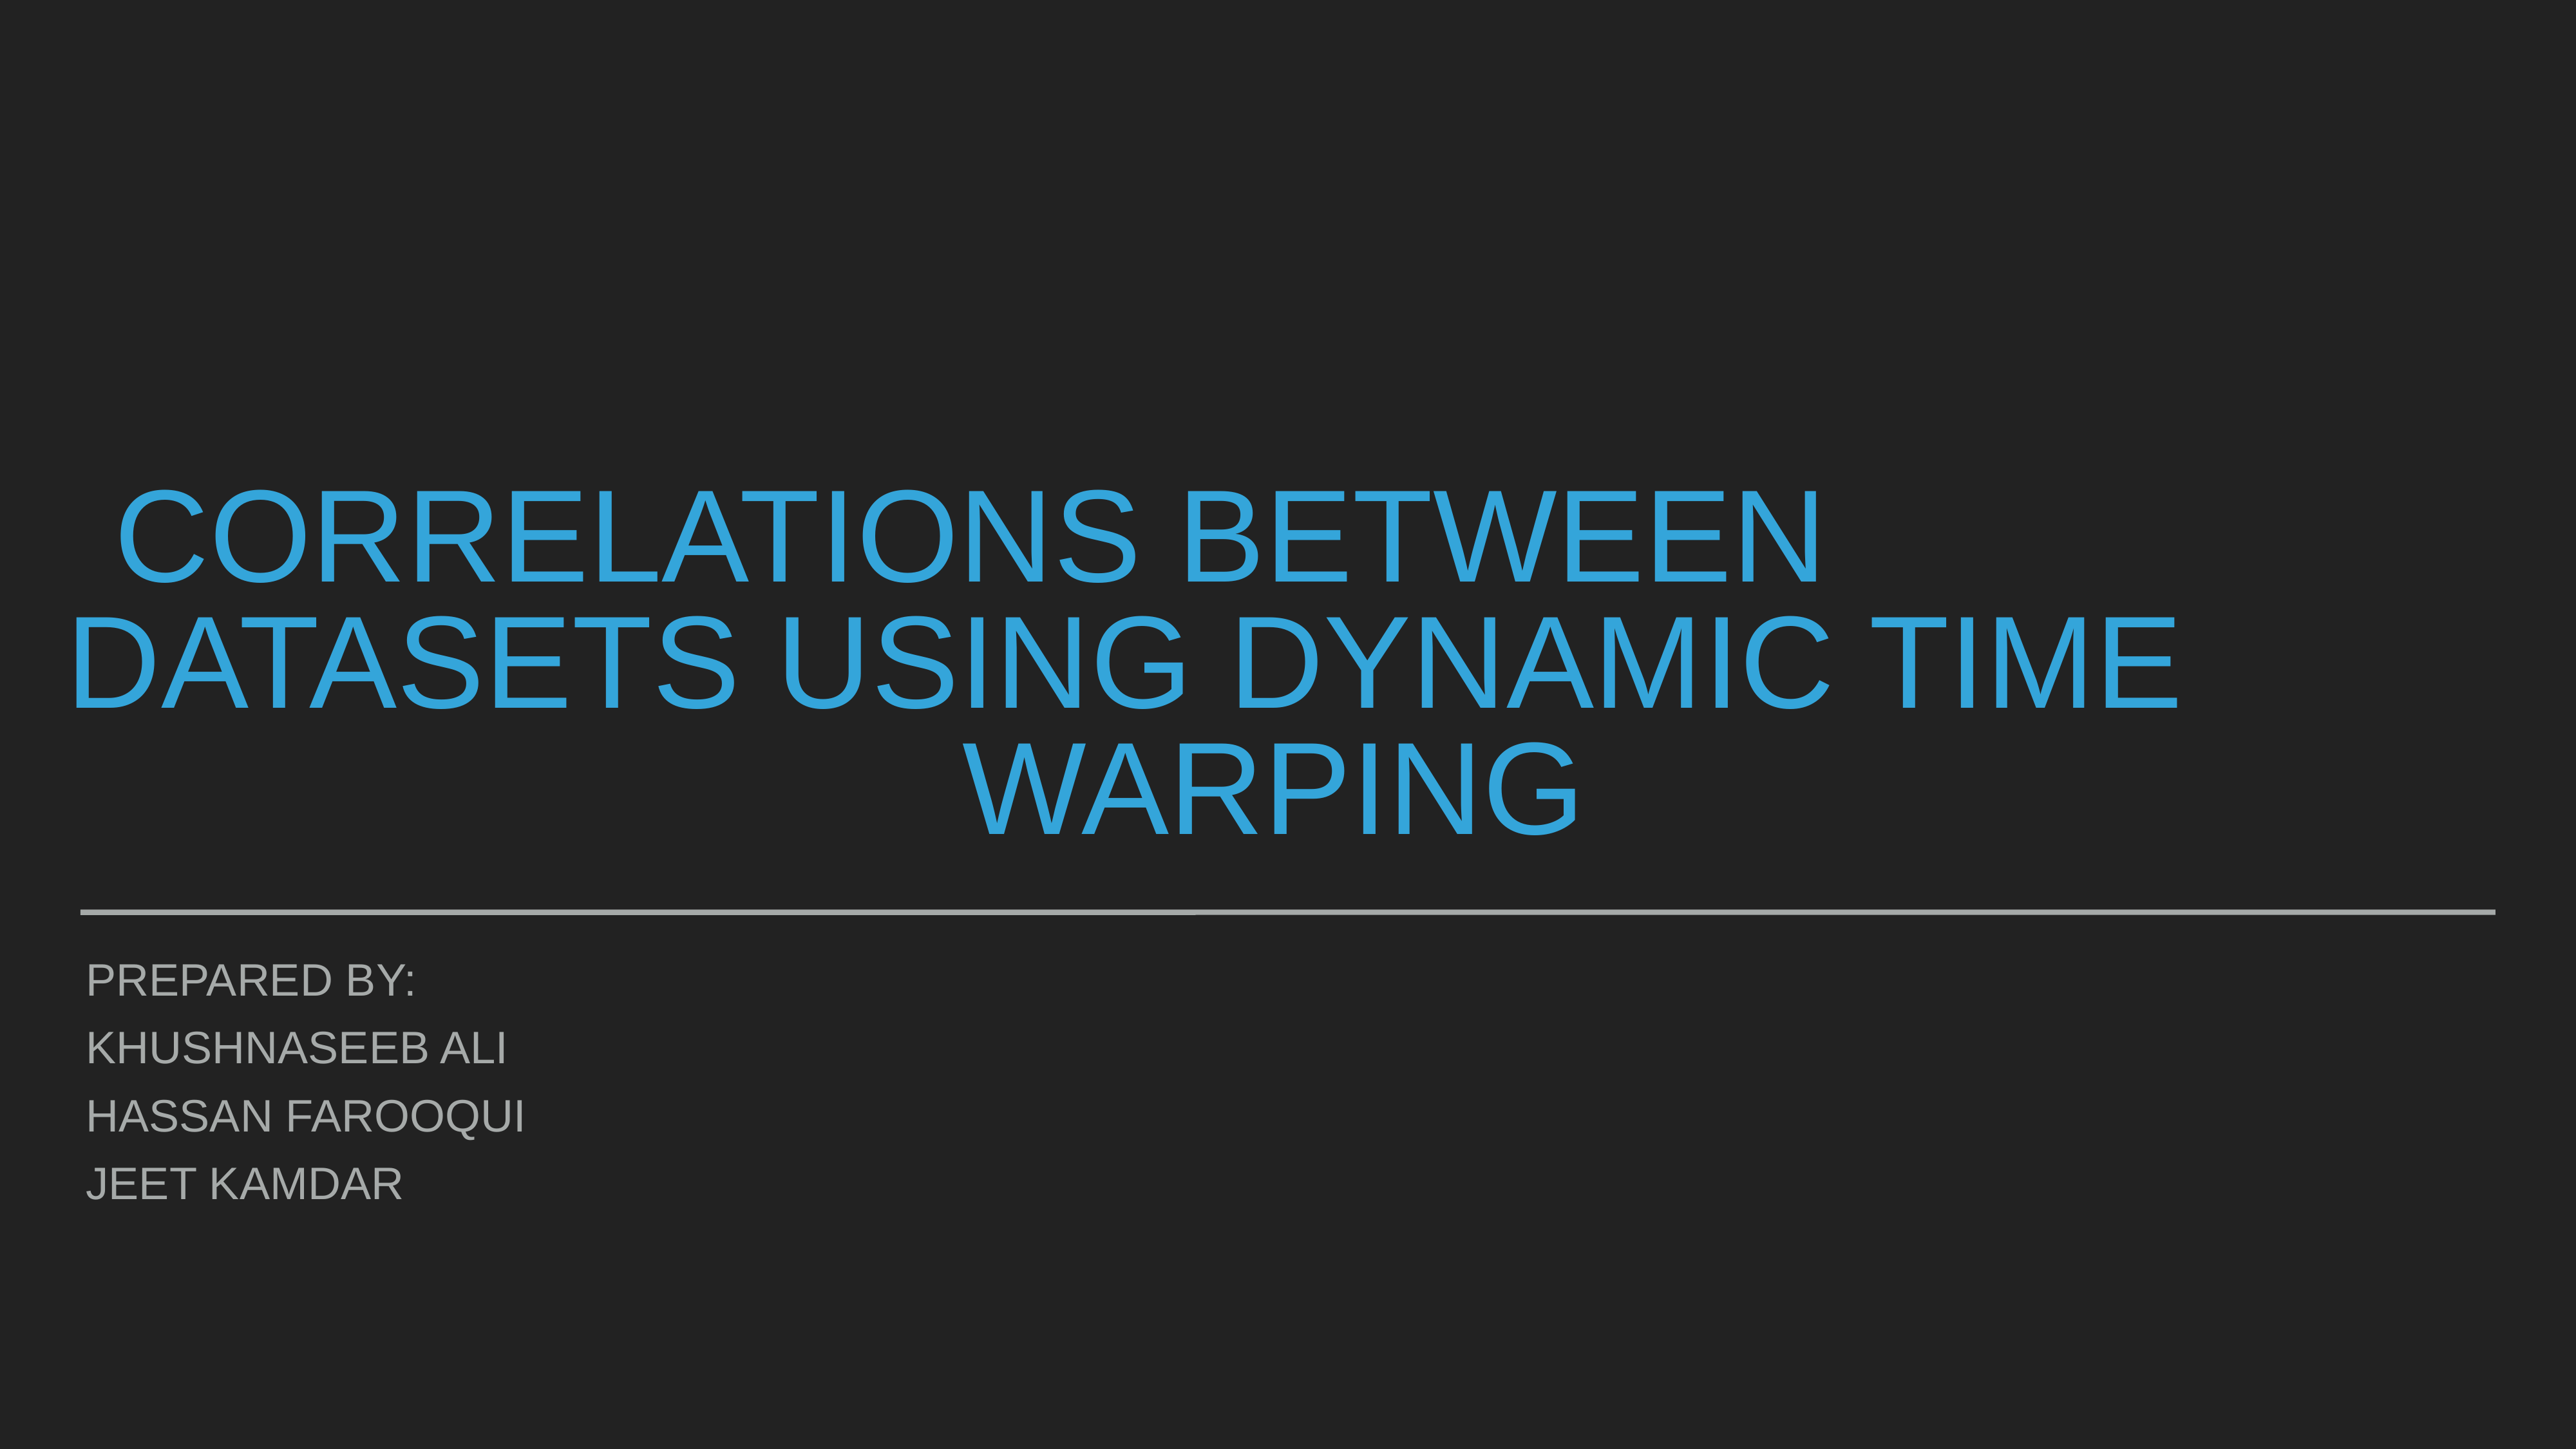

# Correlations Between Datasets Using Dynamic Time
Warping
Prepared by:
Khushnaseeb Ali
Hassan Farooqui
Jeet Kamdar